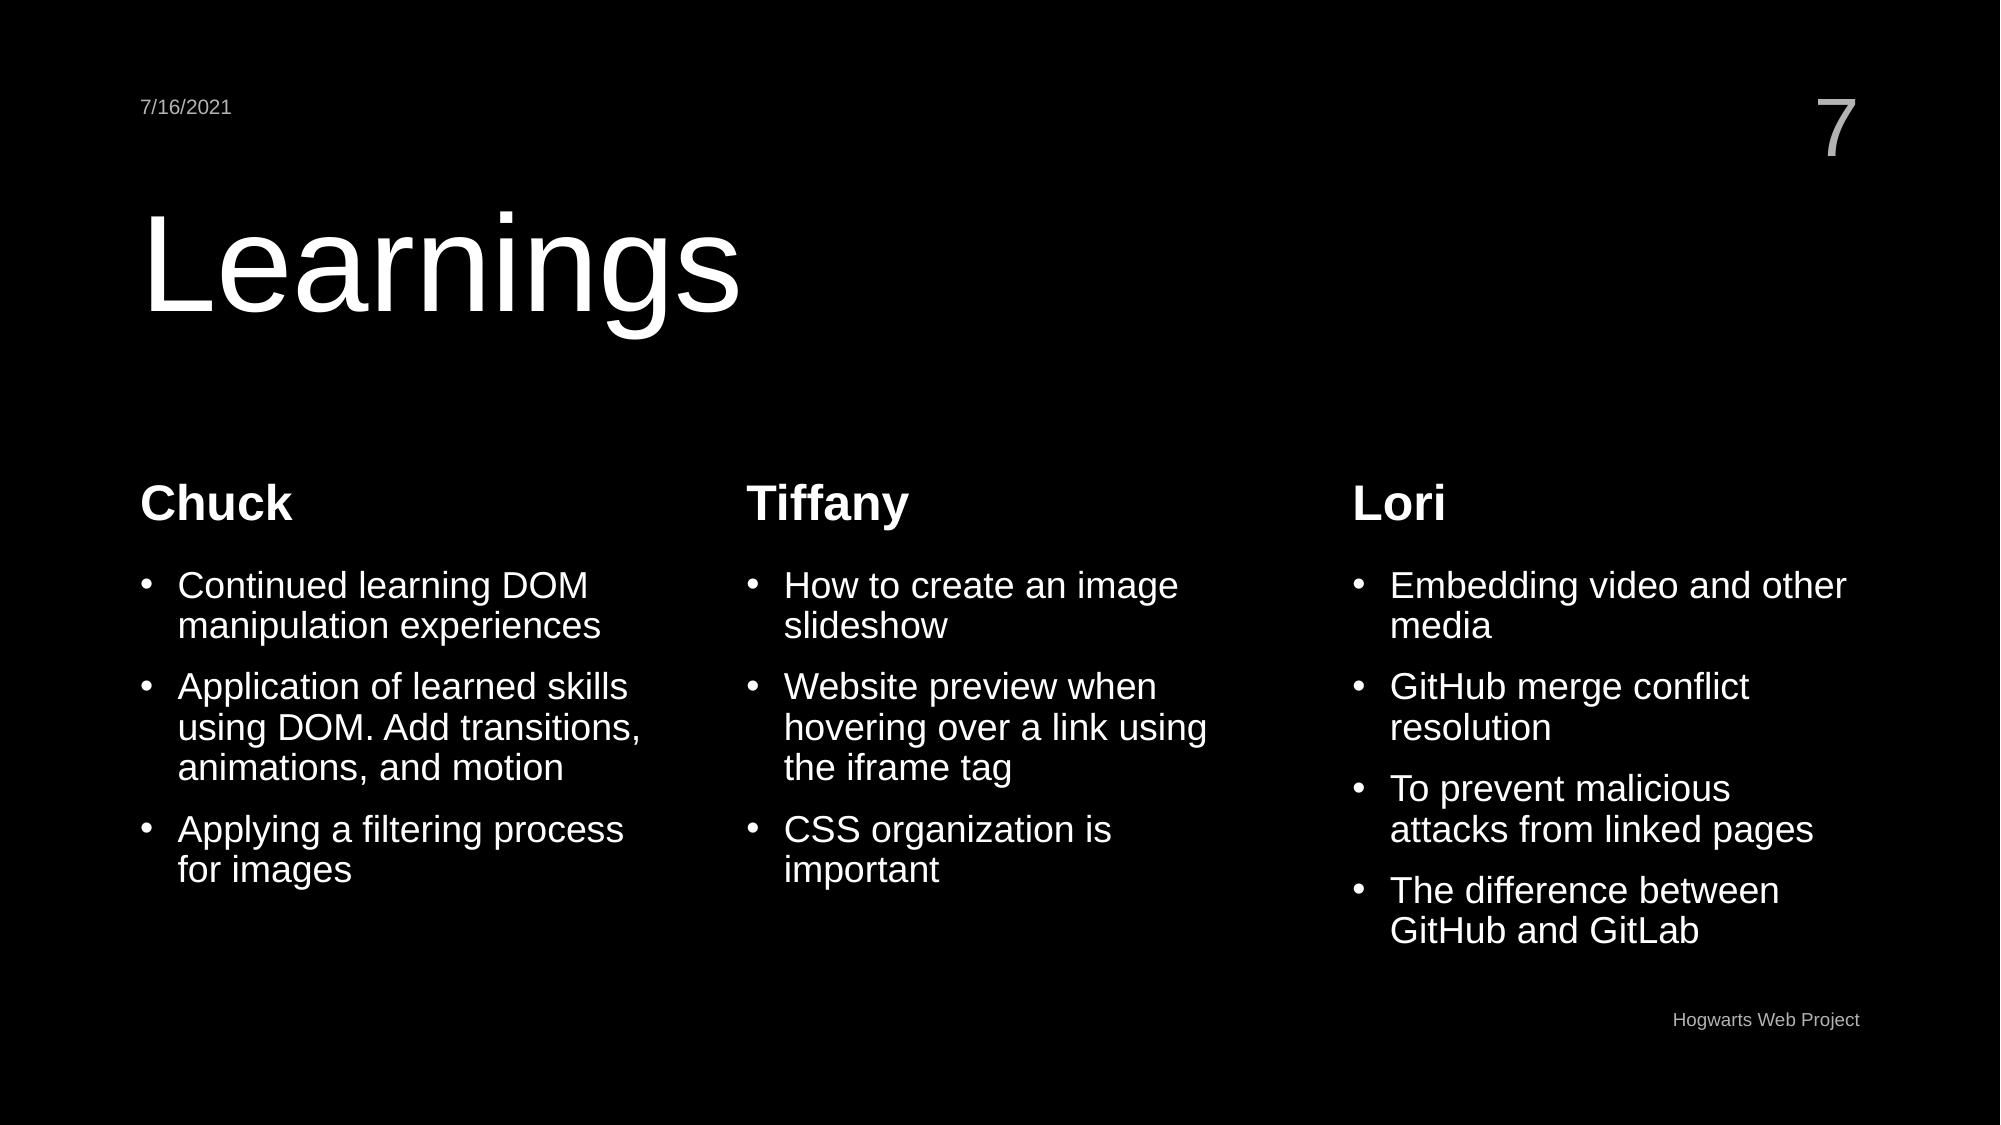

7/16/2021
7
# Learnings
Chuck
Tiffany
Lori
​Continued learning DOM manipulation experiences
Application of learned skills using DOM. Add transitions, animations, and motion
Applying a filtering process for images

How to create an image slideshow
Website preview when hovering over a link using the iframe tag
CSS organization is important
Embedding vide​o and other media
GitHub merge conflict resolution
To prevent malicious attacks from linked pages
The difference between GitHub and GitLab

Hogwarts Web Project